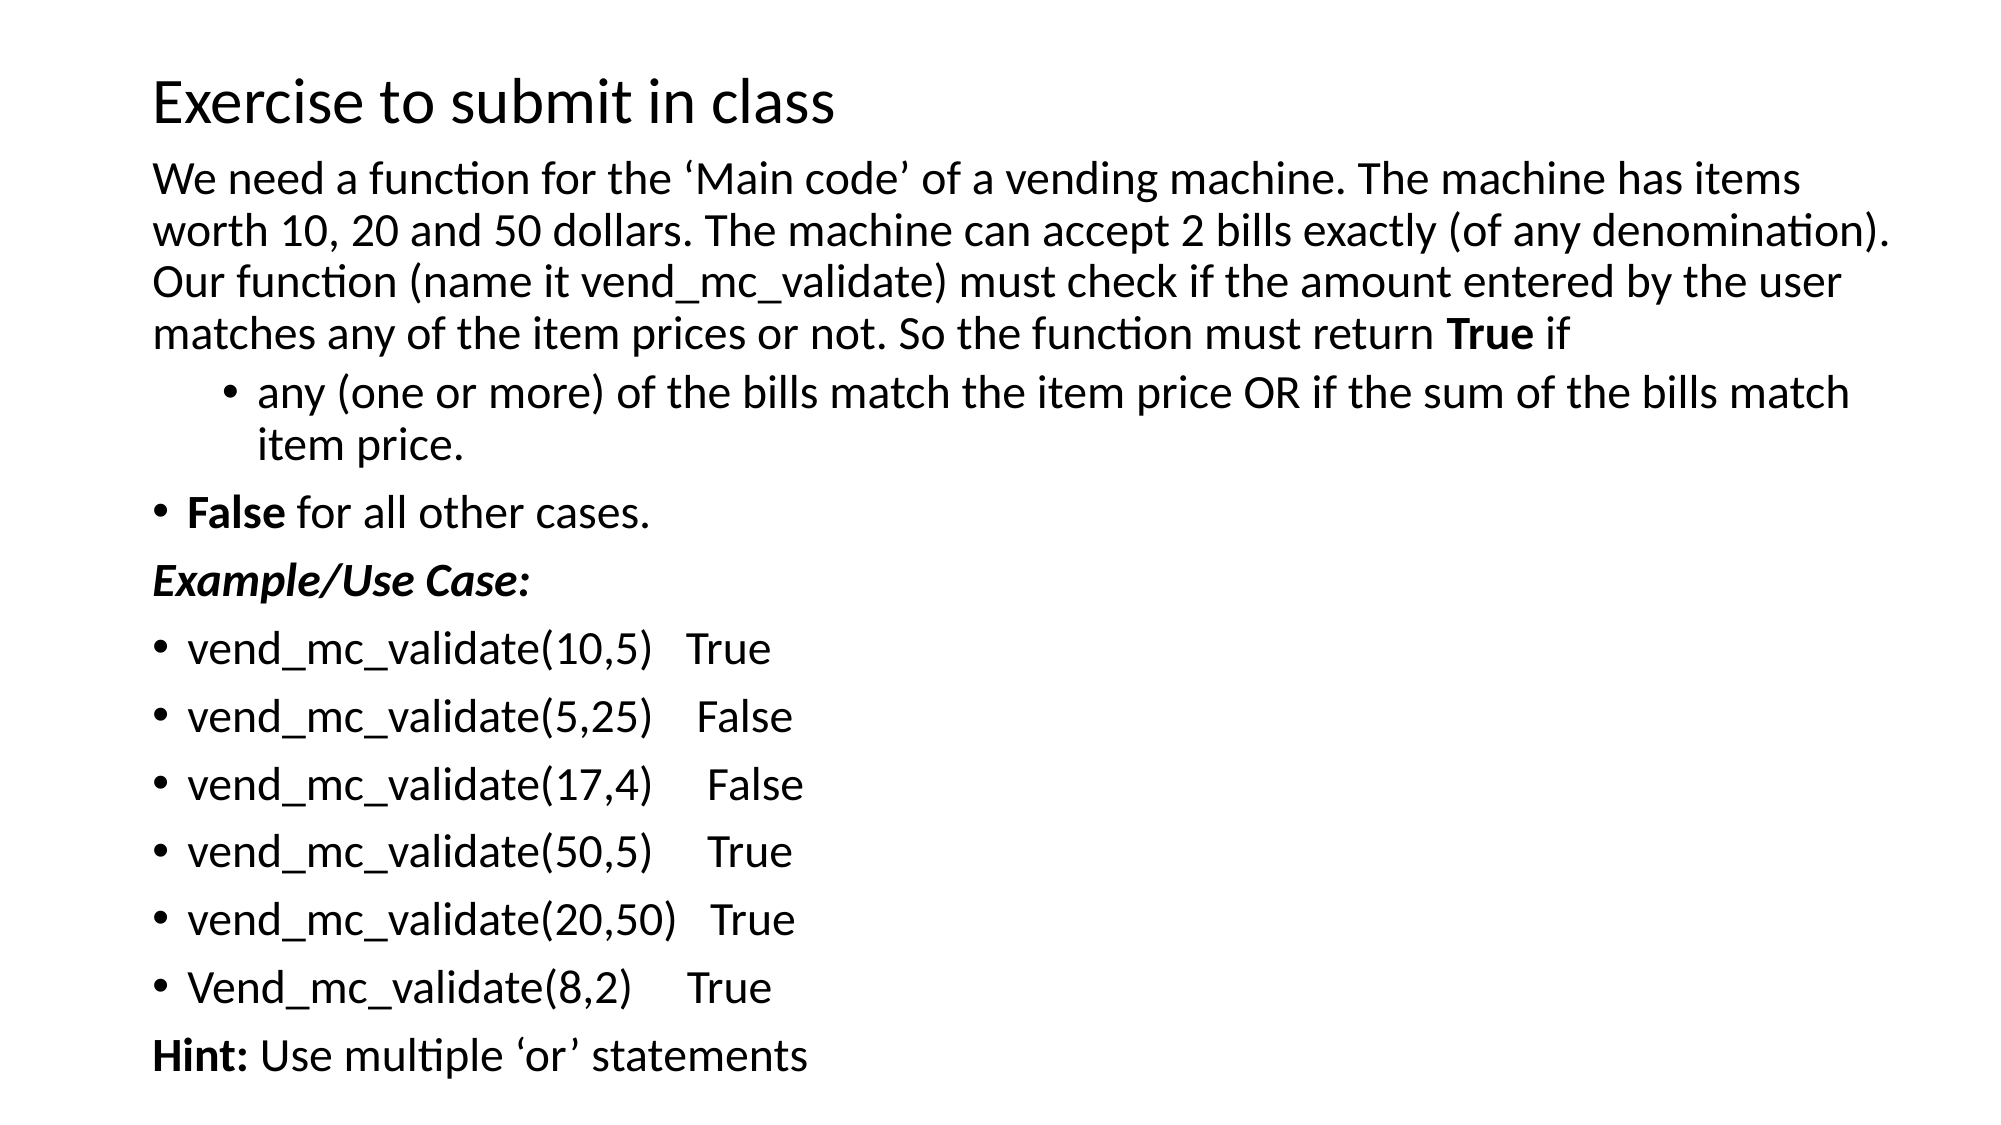

# Exercise to submit in class
We need a function for the ‘Main code’ of a vending machine. The machine has items worth 10, 20 and 50 dollars. The machine can accept 2 bills exactly (of any denomination). Our function (name it vend_mc_validate) must check if the amount entered by the user matches any of the item prices or not. So the function must return True if
any (one or more) of the bills match the item price OR if the sum of the bills match item price.
False for all other cases.
Example/Use Case:
vend_mc_validate(10,5)   True
vend_mc_validate(5,25)    False
vend_mc_validate(17,4)     False
vend_mc_validate(50,5)     True
vend_mc_validate(20,50)   True
Vend_mc_validate(8,2)     True
Hint: Use multiple ‘or’ statements